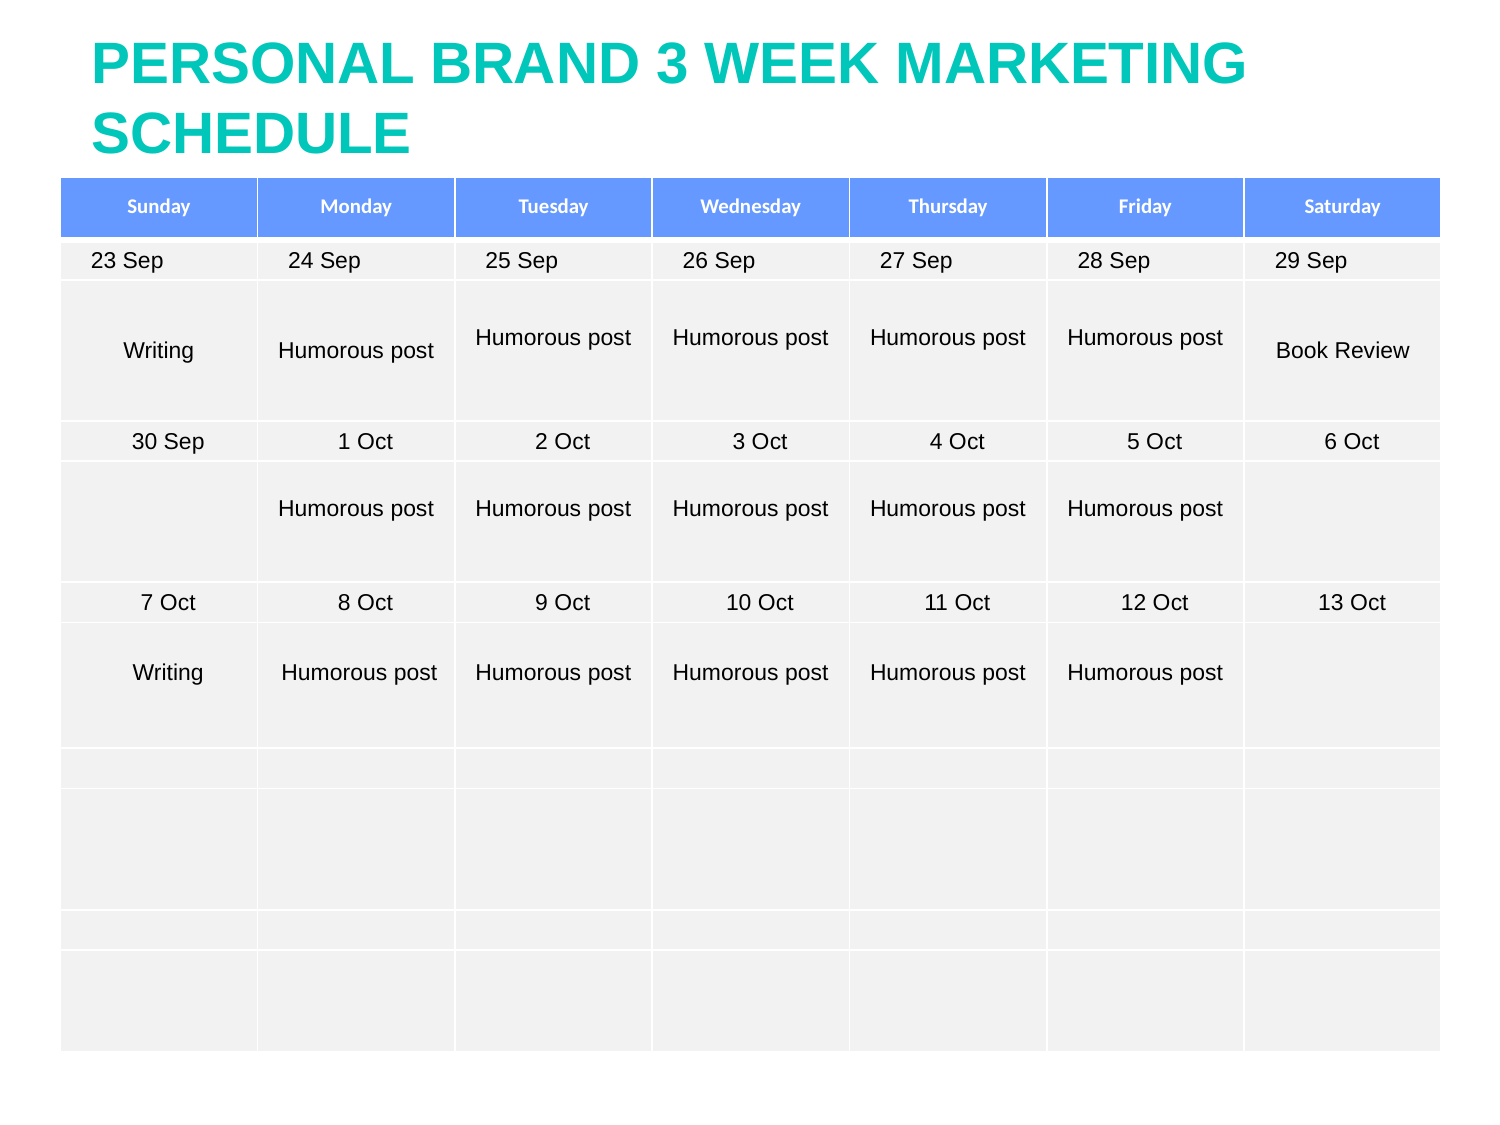

PERSONAL BRAND 3 WEEK MARKETING SCHEDULE
| Sunday | Monday | Tuesday | Wednesday | Thursday | Friday | Saturday |
| --- | --- | --- | --- | --- | --- | --- |
| 23 Sep | 24 Sep | 25 Sep | 26 Sep | 27 Sep | 28 Sep | 29 Sep |
| Writing | Humorous post | Humorous post | Humorous post | Humorous post | Humorous post | Book Review |
| 30 Sep | 1 Oct | 2 Oct | 3 Oct | 4 Oct | 5 Oct | 6 Oct |
|  | Humorous post | Humorous post | Humorous post | Humorous post | Humorous post |  |
| 7 Oct | 8 Oct | 9 Oct | 10 Oct | 11 Oct | 12 Oct | 13 Oct |
| Writing | Humorous post | Humorous post | Humorous post | Humorous post | Humorous post |  |
|  |  |  |  |  |  |  |
|  |  |  |  |  |  |  |
|  |  |  |  |  |  |  |
|  |  |  |  |  |  |  |